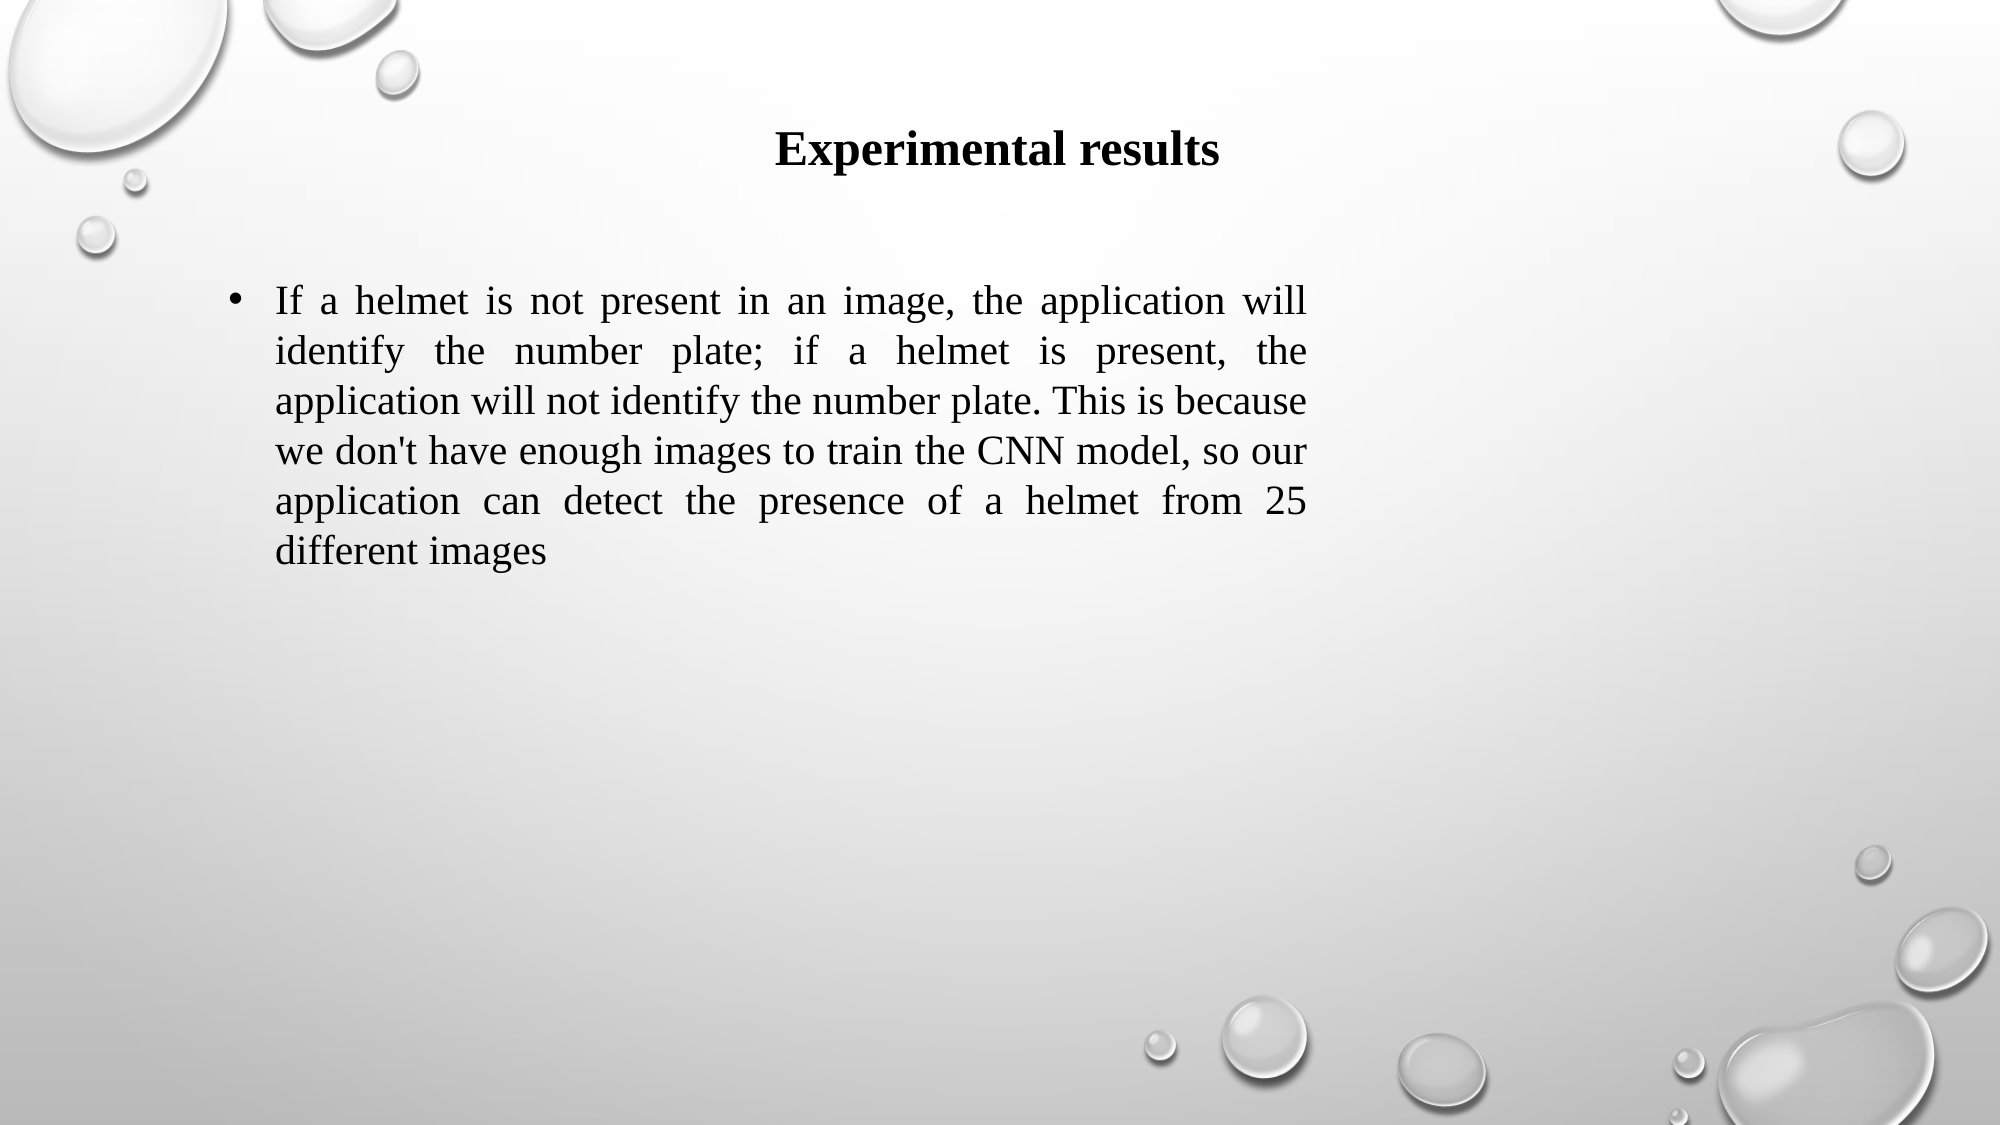

Experimental results
If a helmet is not present in an image, the application will identify the number plate; if a helmet is present, the application will not identify the number plate. This is because we don't have enough images to train the CNN model, so our application can detect the presence of a helmet from 25 different images